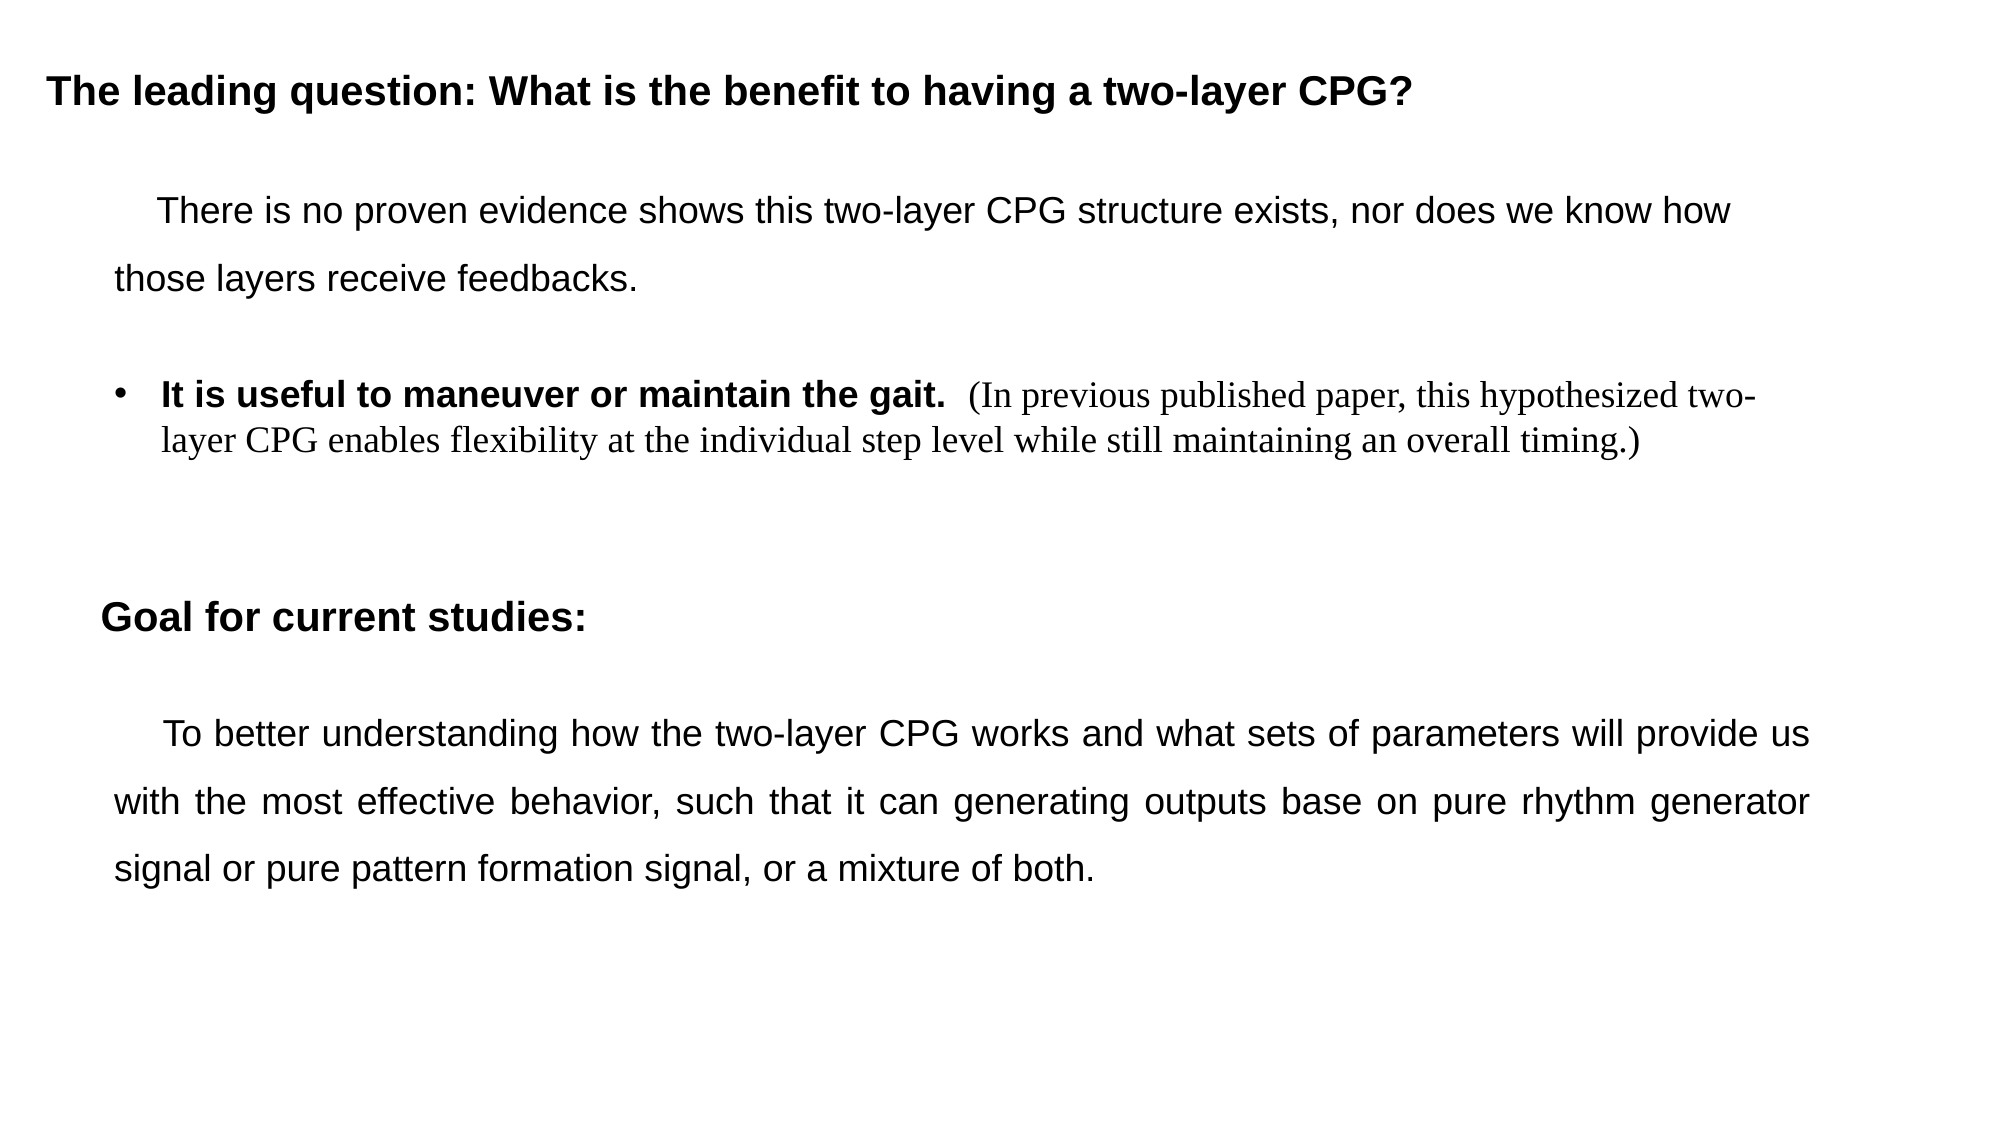

The leading question: What is the benefit to having a two-layer CPG?
    There is no proven evidence shows this two-layer CPG structure exists, nor does we know how those layers receive feedbacks.
It is useful to maneuver or maintain the gait.  (In previous published paper, this hypothesized two-layer CPG enables flexibility at the individual step level while still maintaining an overall timing.)
Goal for current studies:
    To better understanding how the two-layer CPG works and what sets of parameters will provide us with the most effective behavior, such that it can generating outputs base on pure rhythm generator signal or pure pattern formation signal, or a mixture of both.